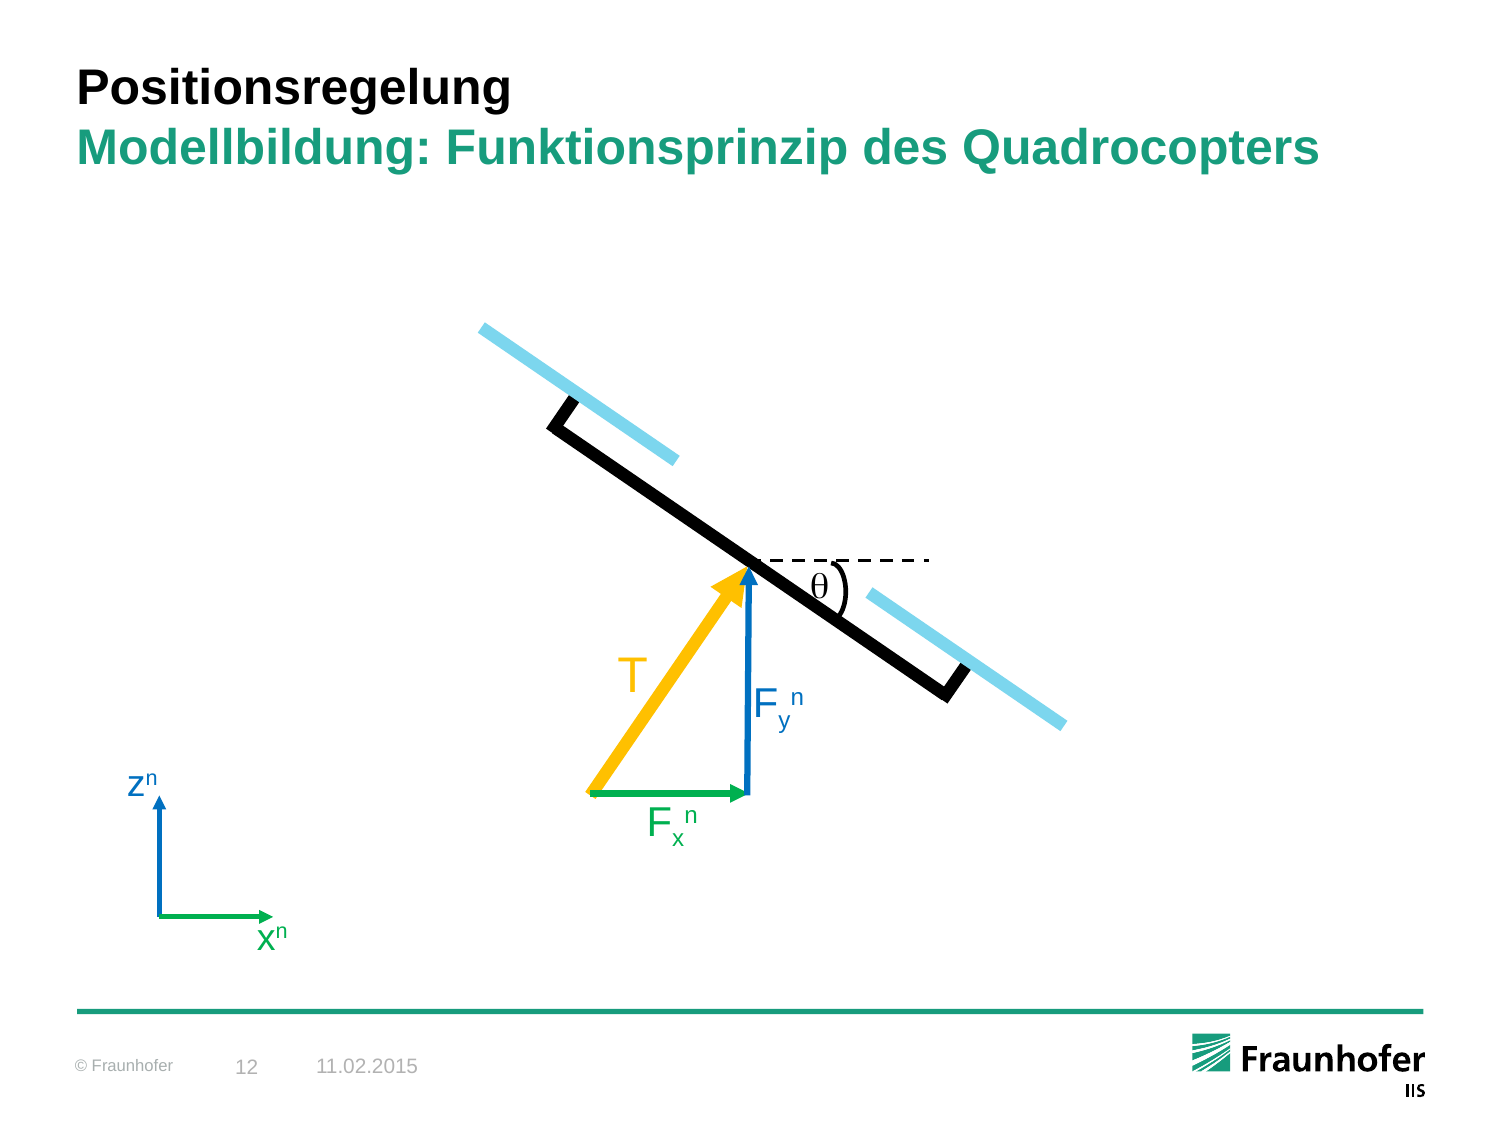

# Positionsregelung Modellbildung: Funktionsprinzip des Quadrocopters
T
θ

Fyn
zn
xn
Fxn
11.02.2015
12